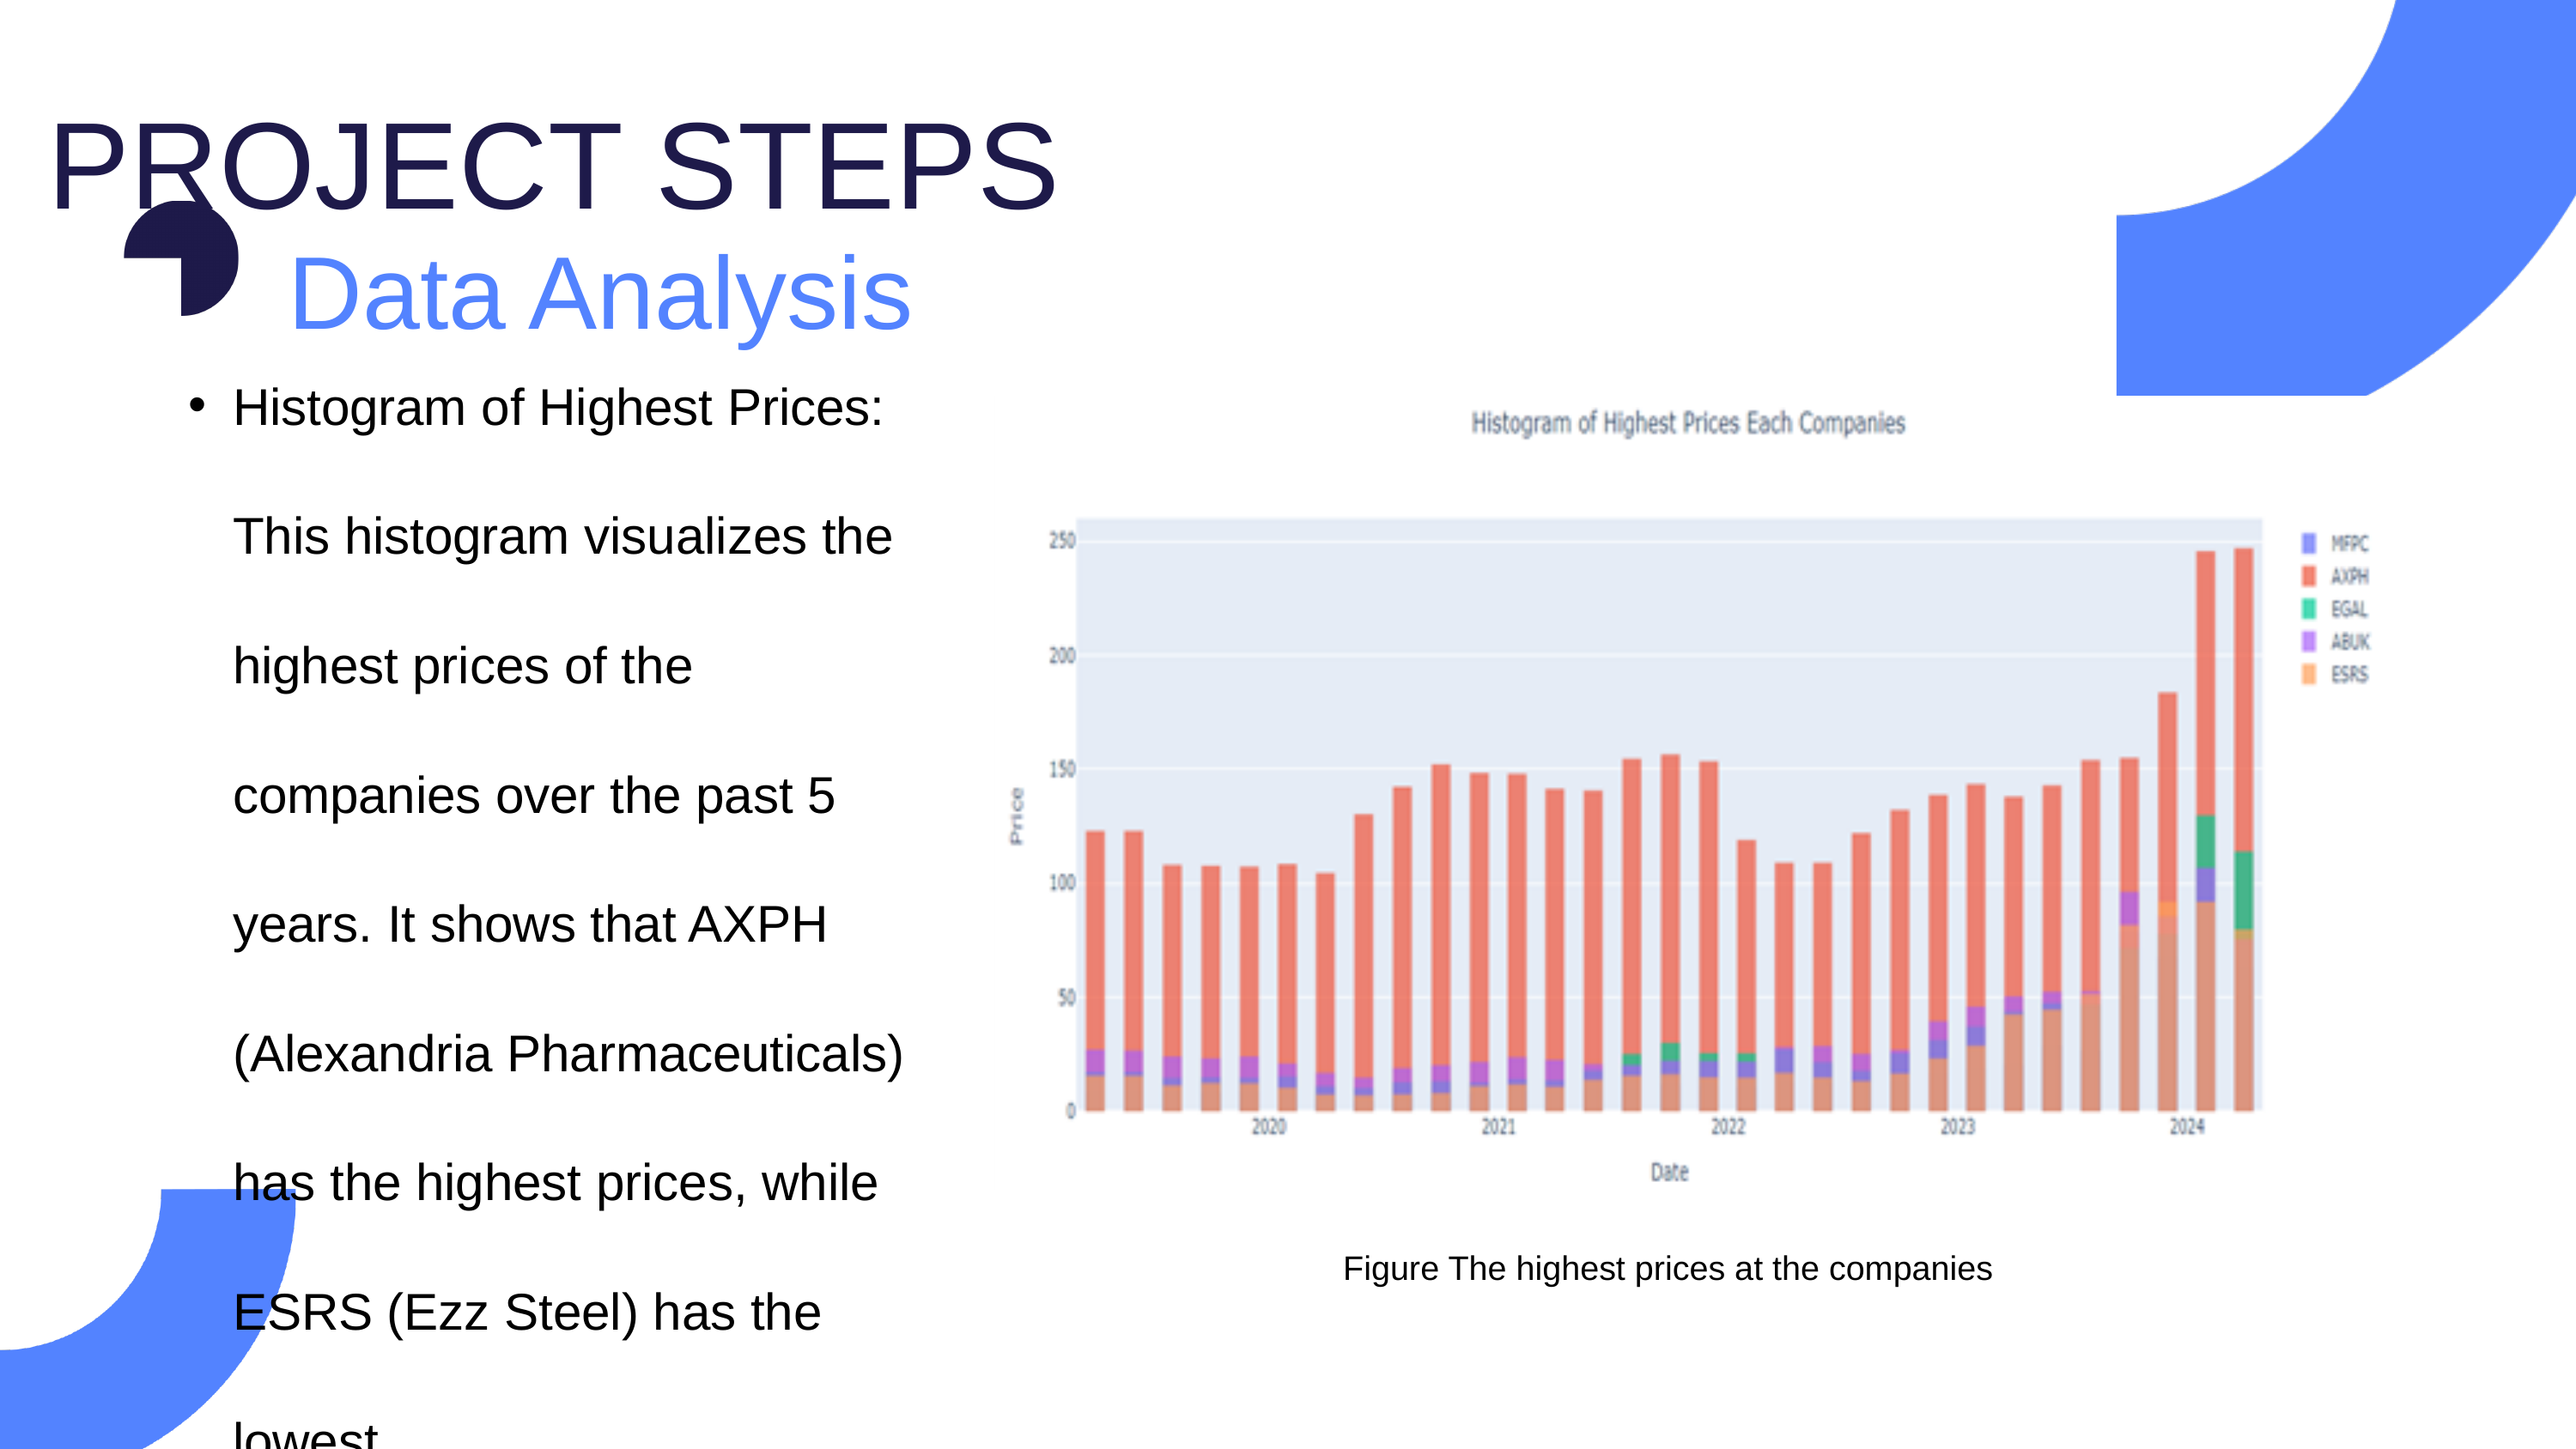

PROJECT STEPS
Data Analysis

Histogram of Highest Prices: This histogram visualizes the highest prices of the companies over the past 5 years. It shows that AXPH (Alexandria Pharmaceuticals) has the highest prices, while ESRS (Ezz Steel) has the lowest.

Figure The highest prices at the companies